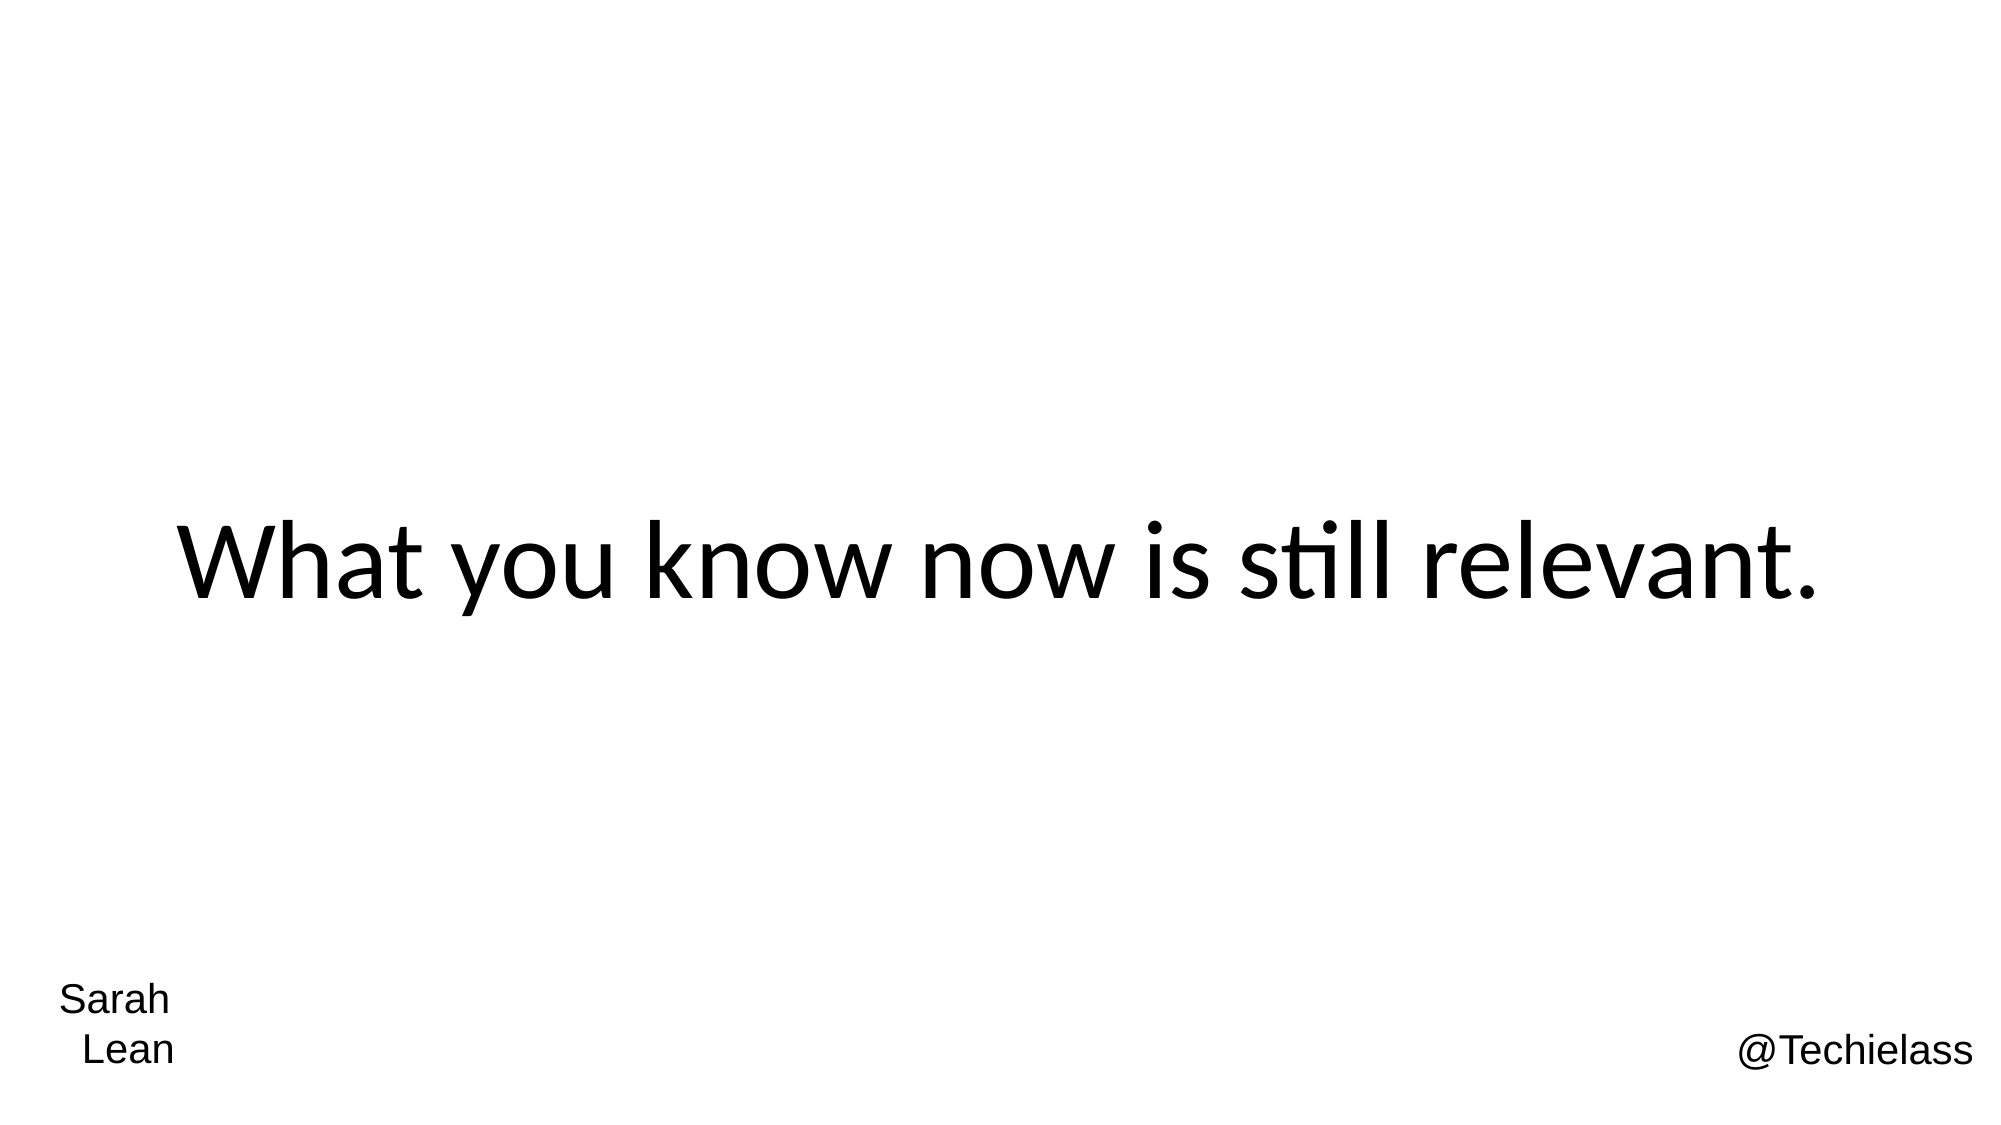

# What you know now is still relevant.
Sarah
  Lean
@Techielass